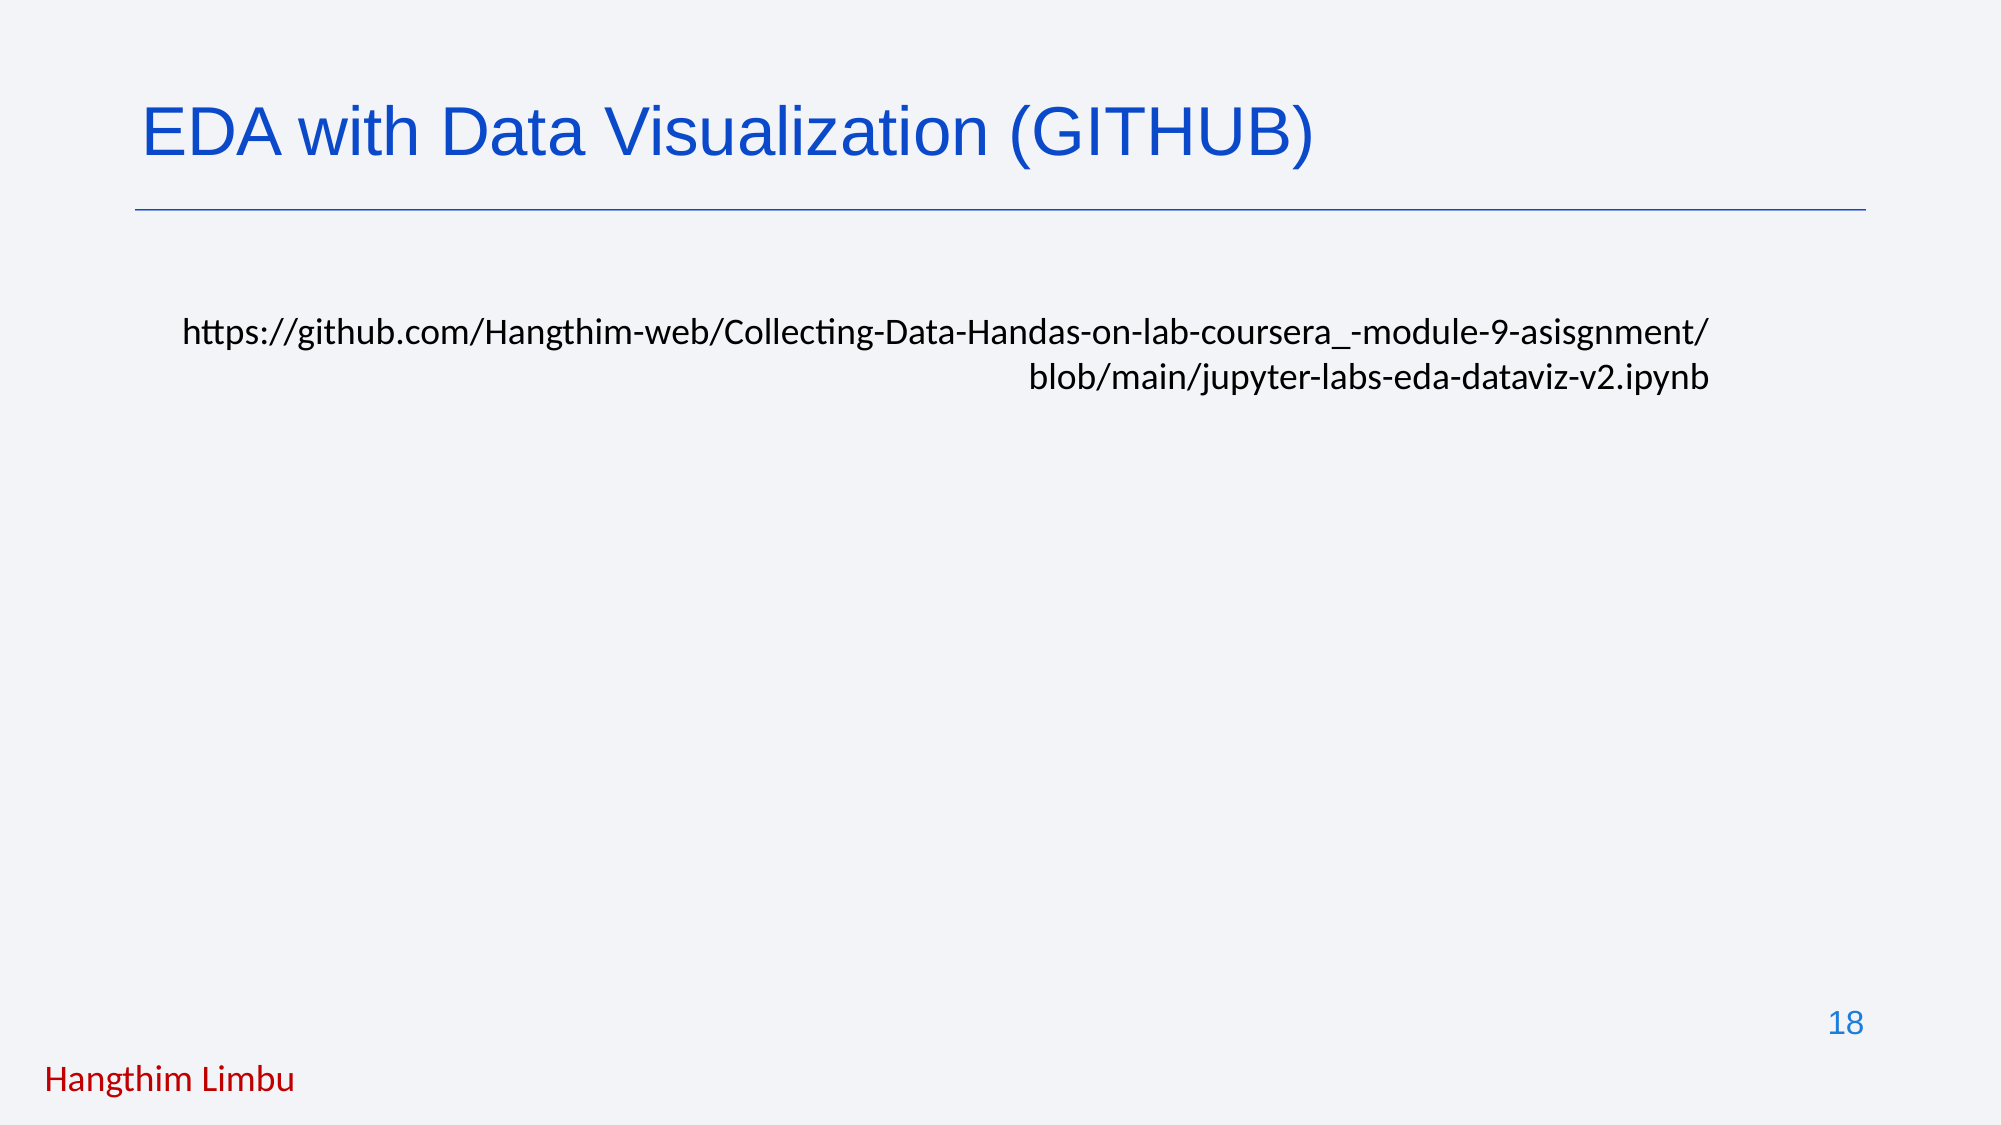

EDA with Data Visualization (GITHUB)
https://github.com/Hangthim-web/Collecting-Data-Handas-on-lab-coursera_-module-9-asisgnment/blob/main/jupyter-labs-eda-dataviz-v2.ipynb
18